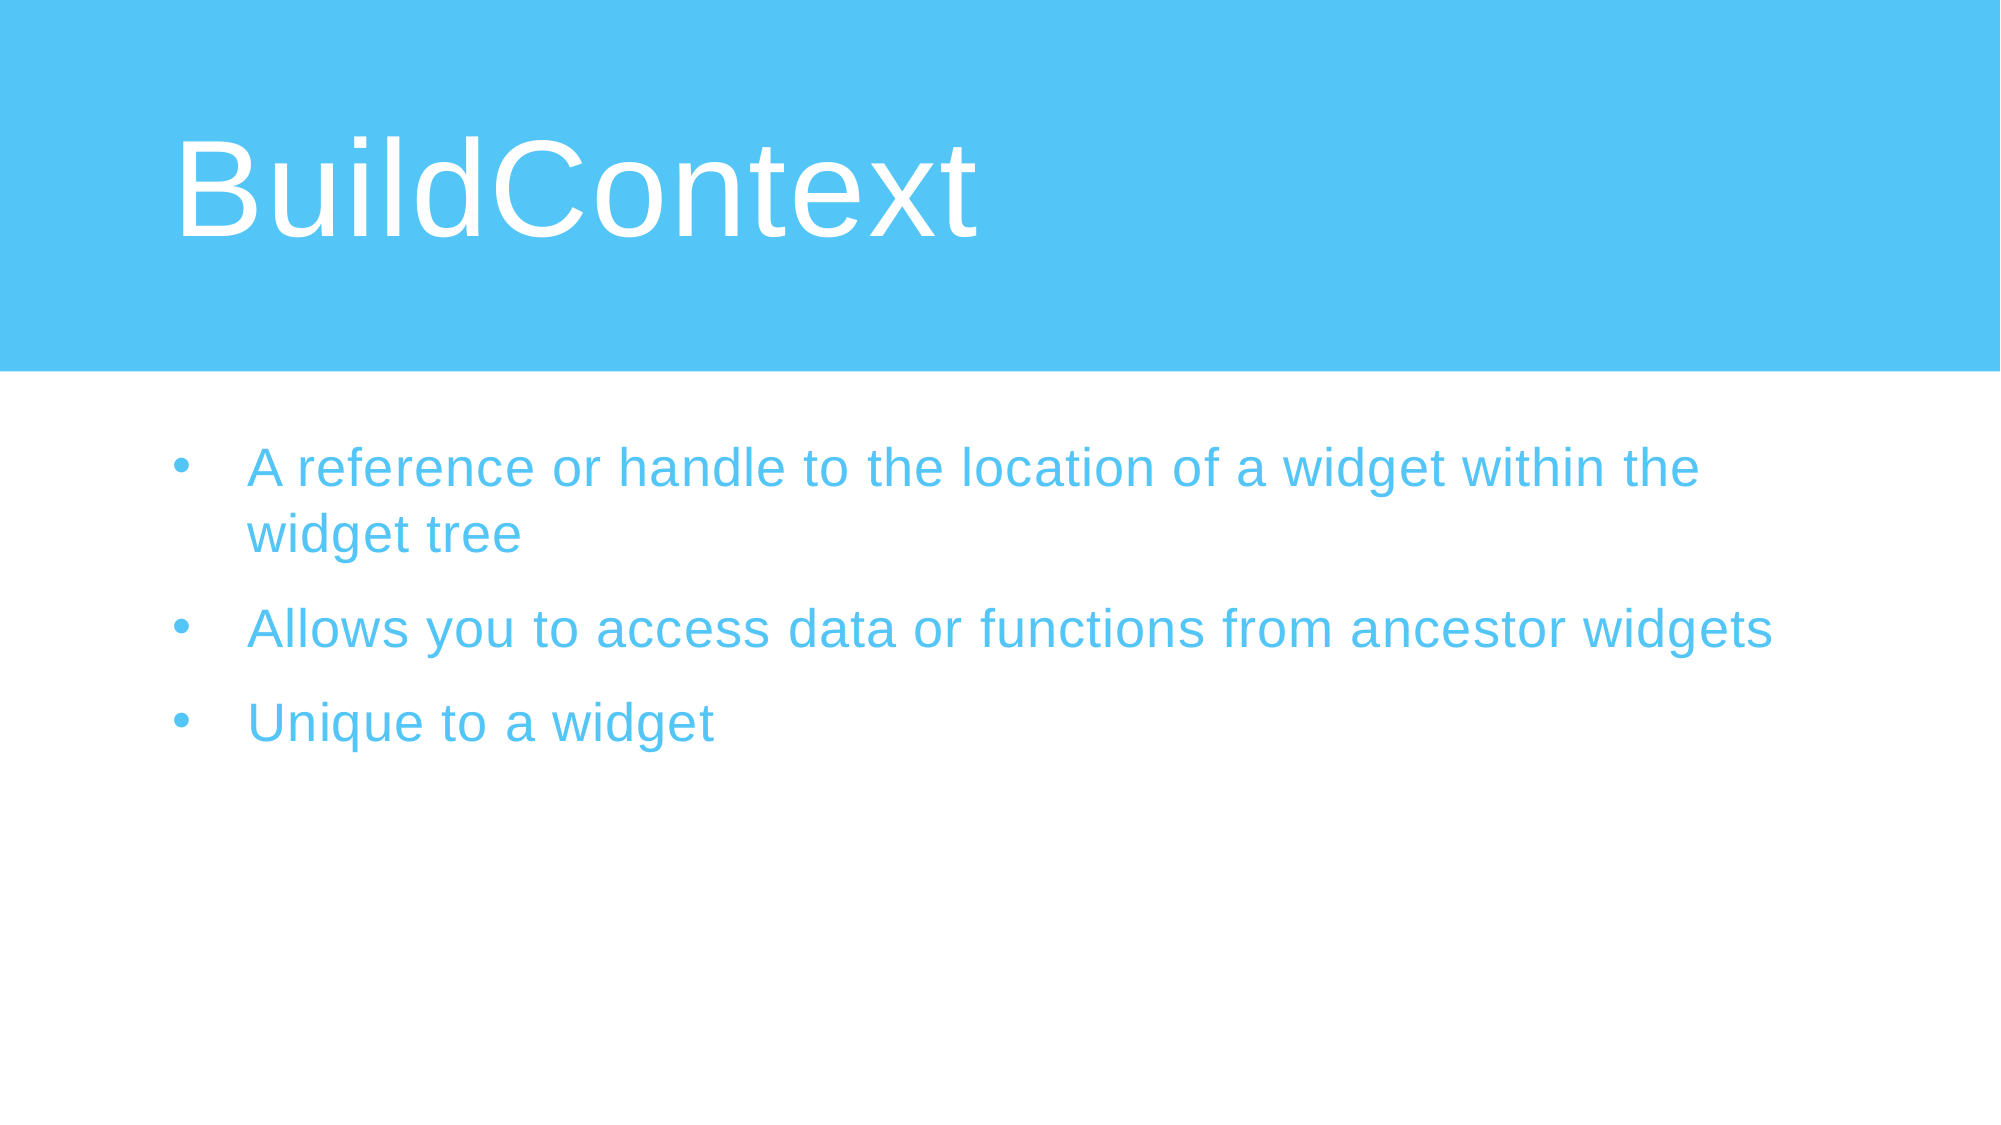

# BuildContext
A reference or handle to the location of a widget within the widget tree
Allows you to access data or functions from ancestor widgets
Unique to a widget